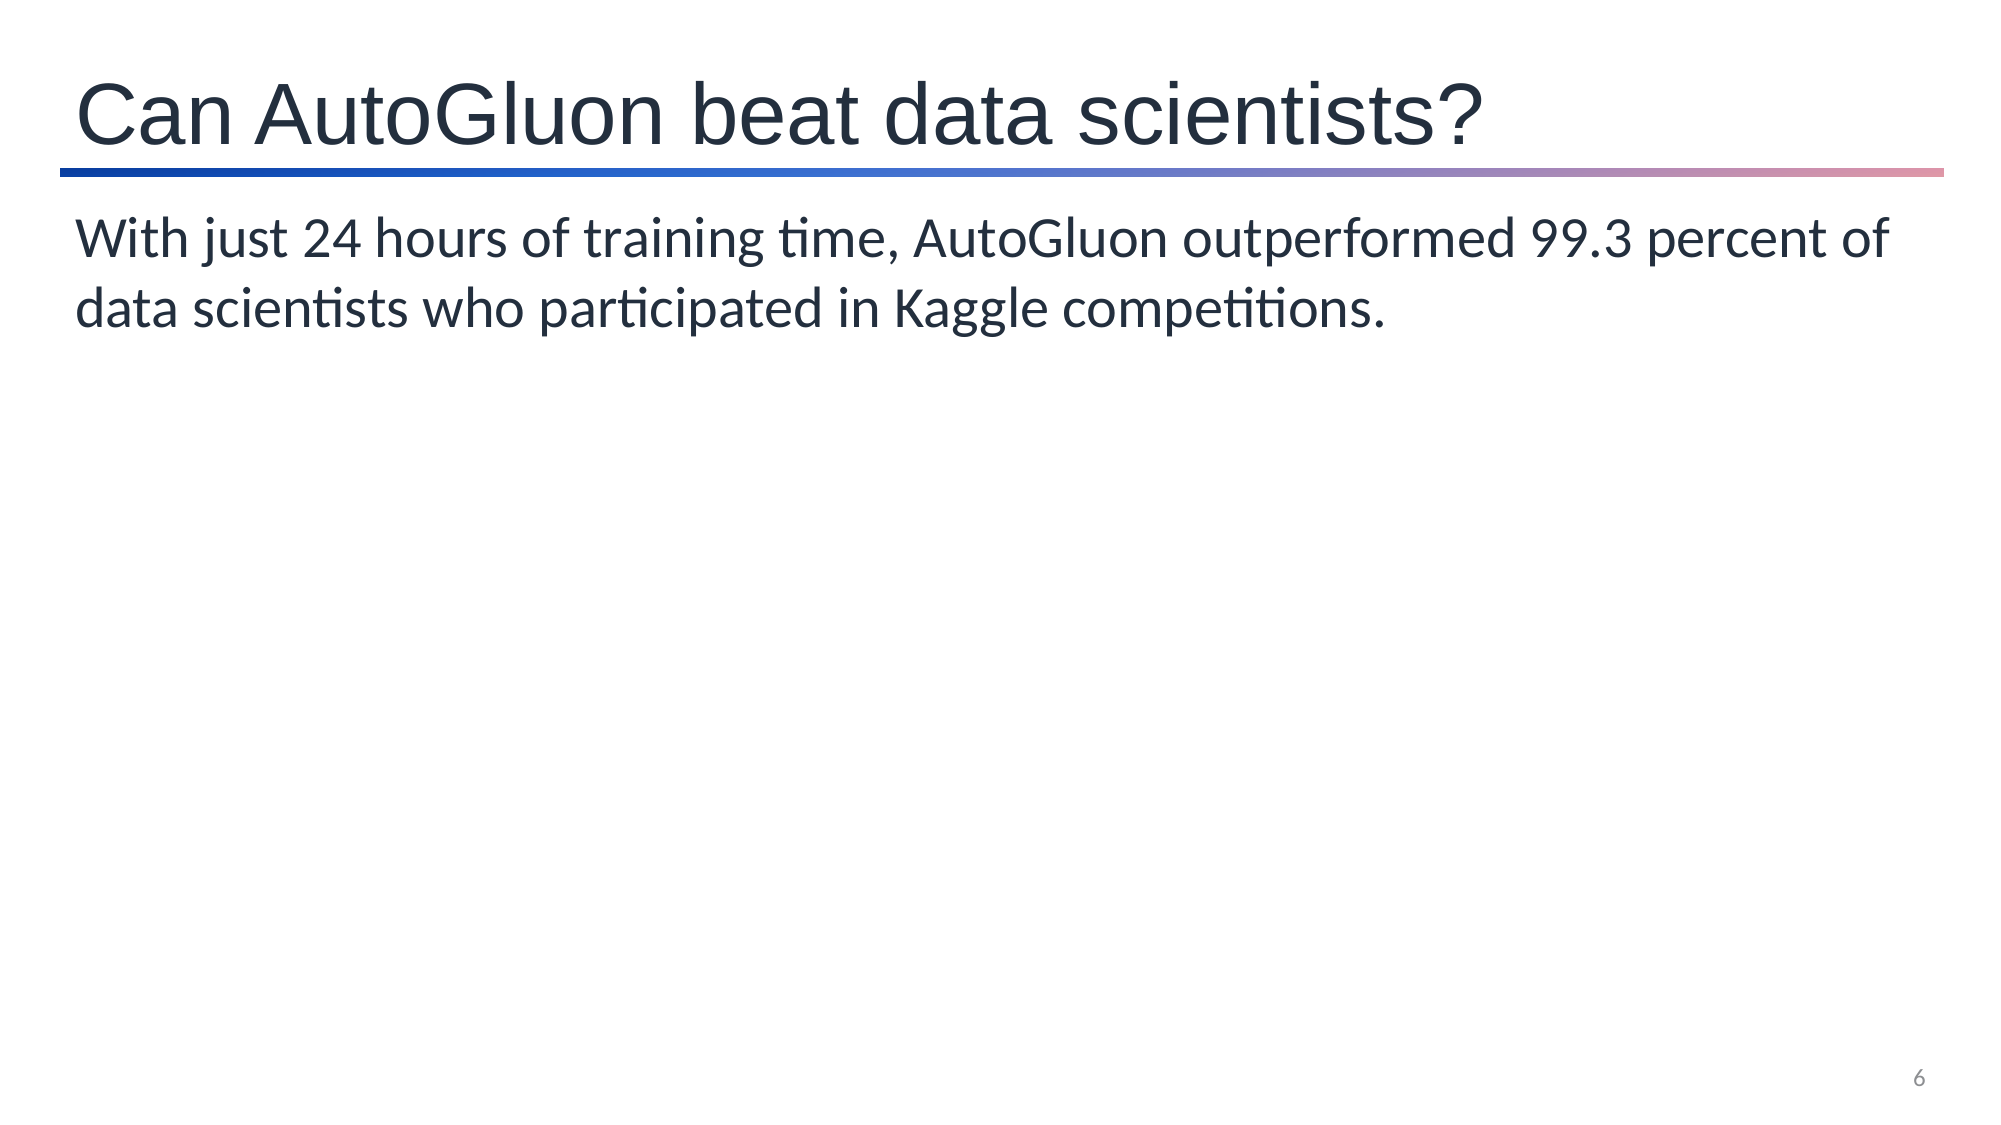

Can AutoGluon beat data scientists?
With just 24 hours of training time, AutoGluon outperformed 99.3 percent of data scientists who participated in Kaggle competitions.
6